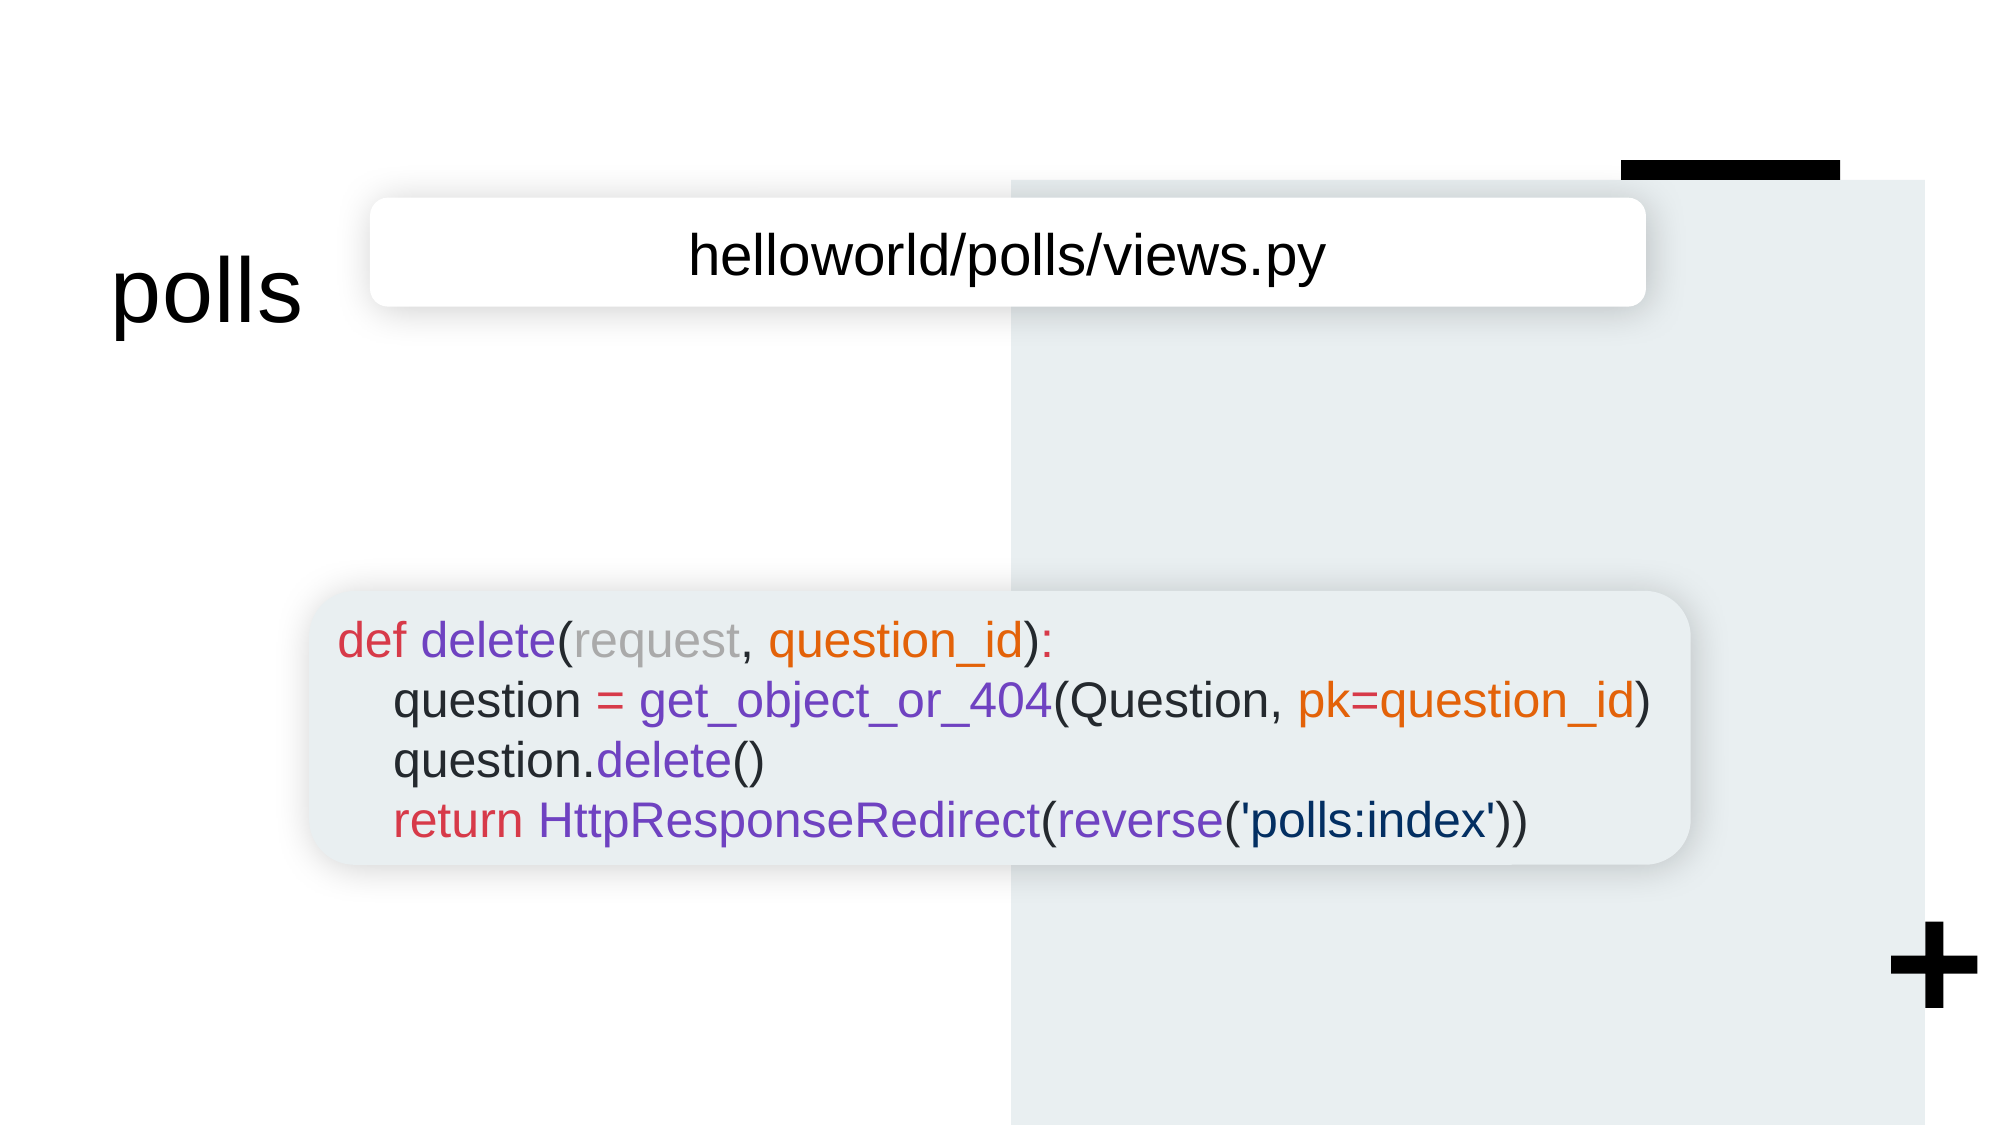

# polls
helloworld/polls/views.py
def delete(request, question_id):
    question = get_object_or_404(Question, pk=question_id)
    question.delete()
    return HttpResponseRedirect(reverse('polls:index'))